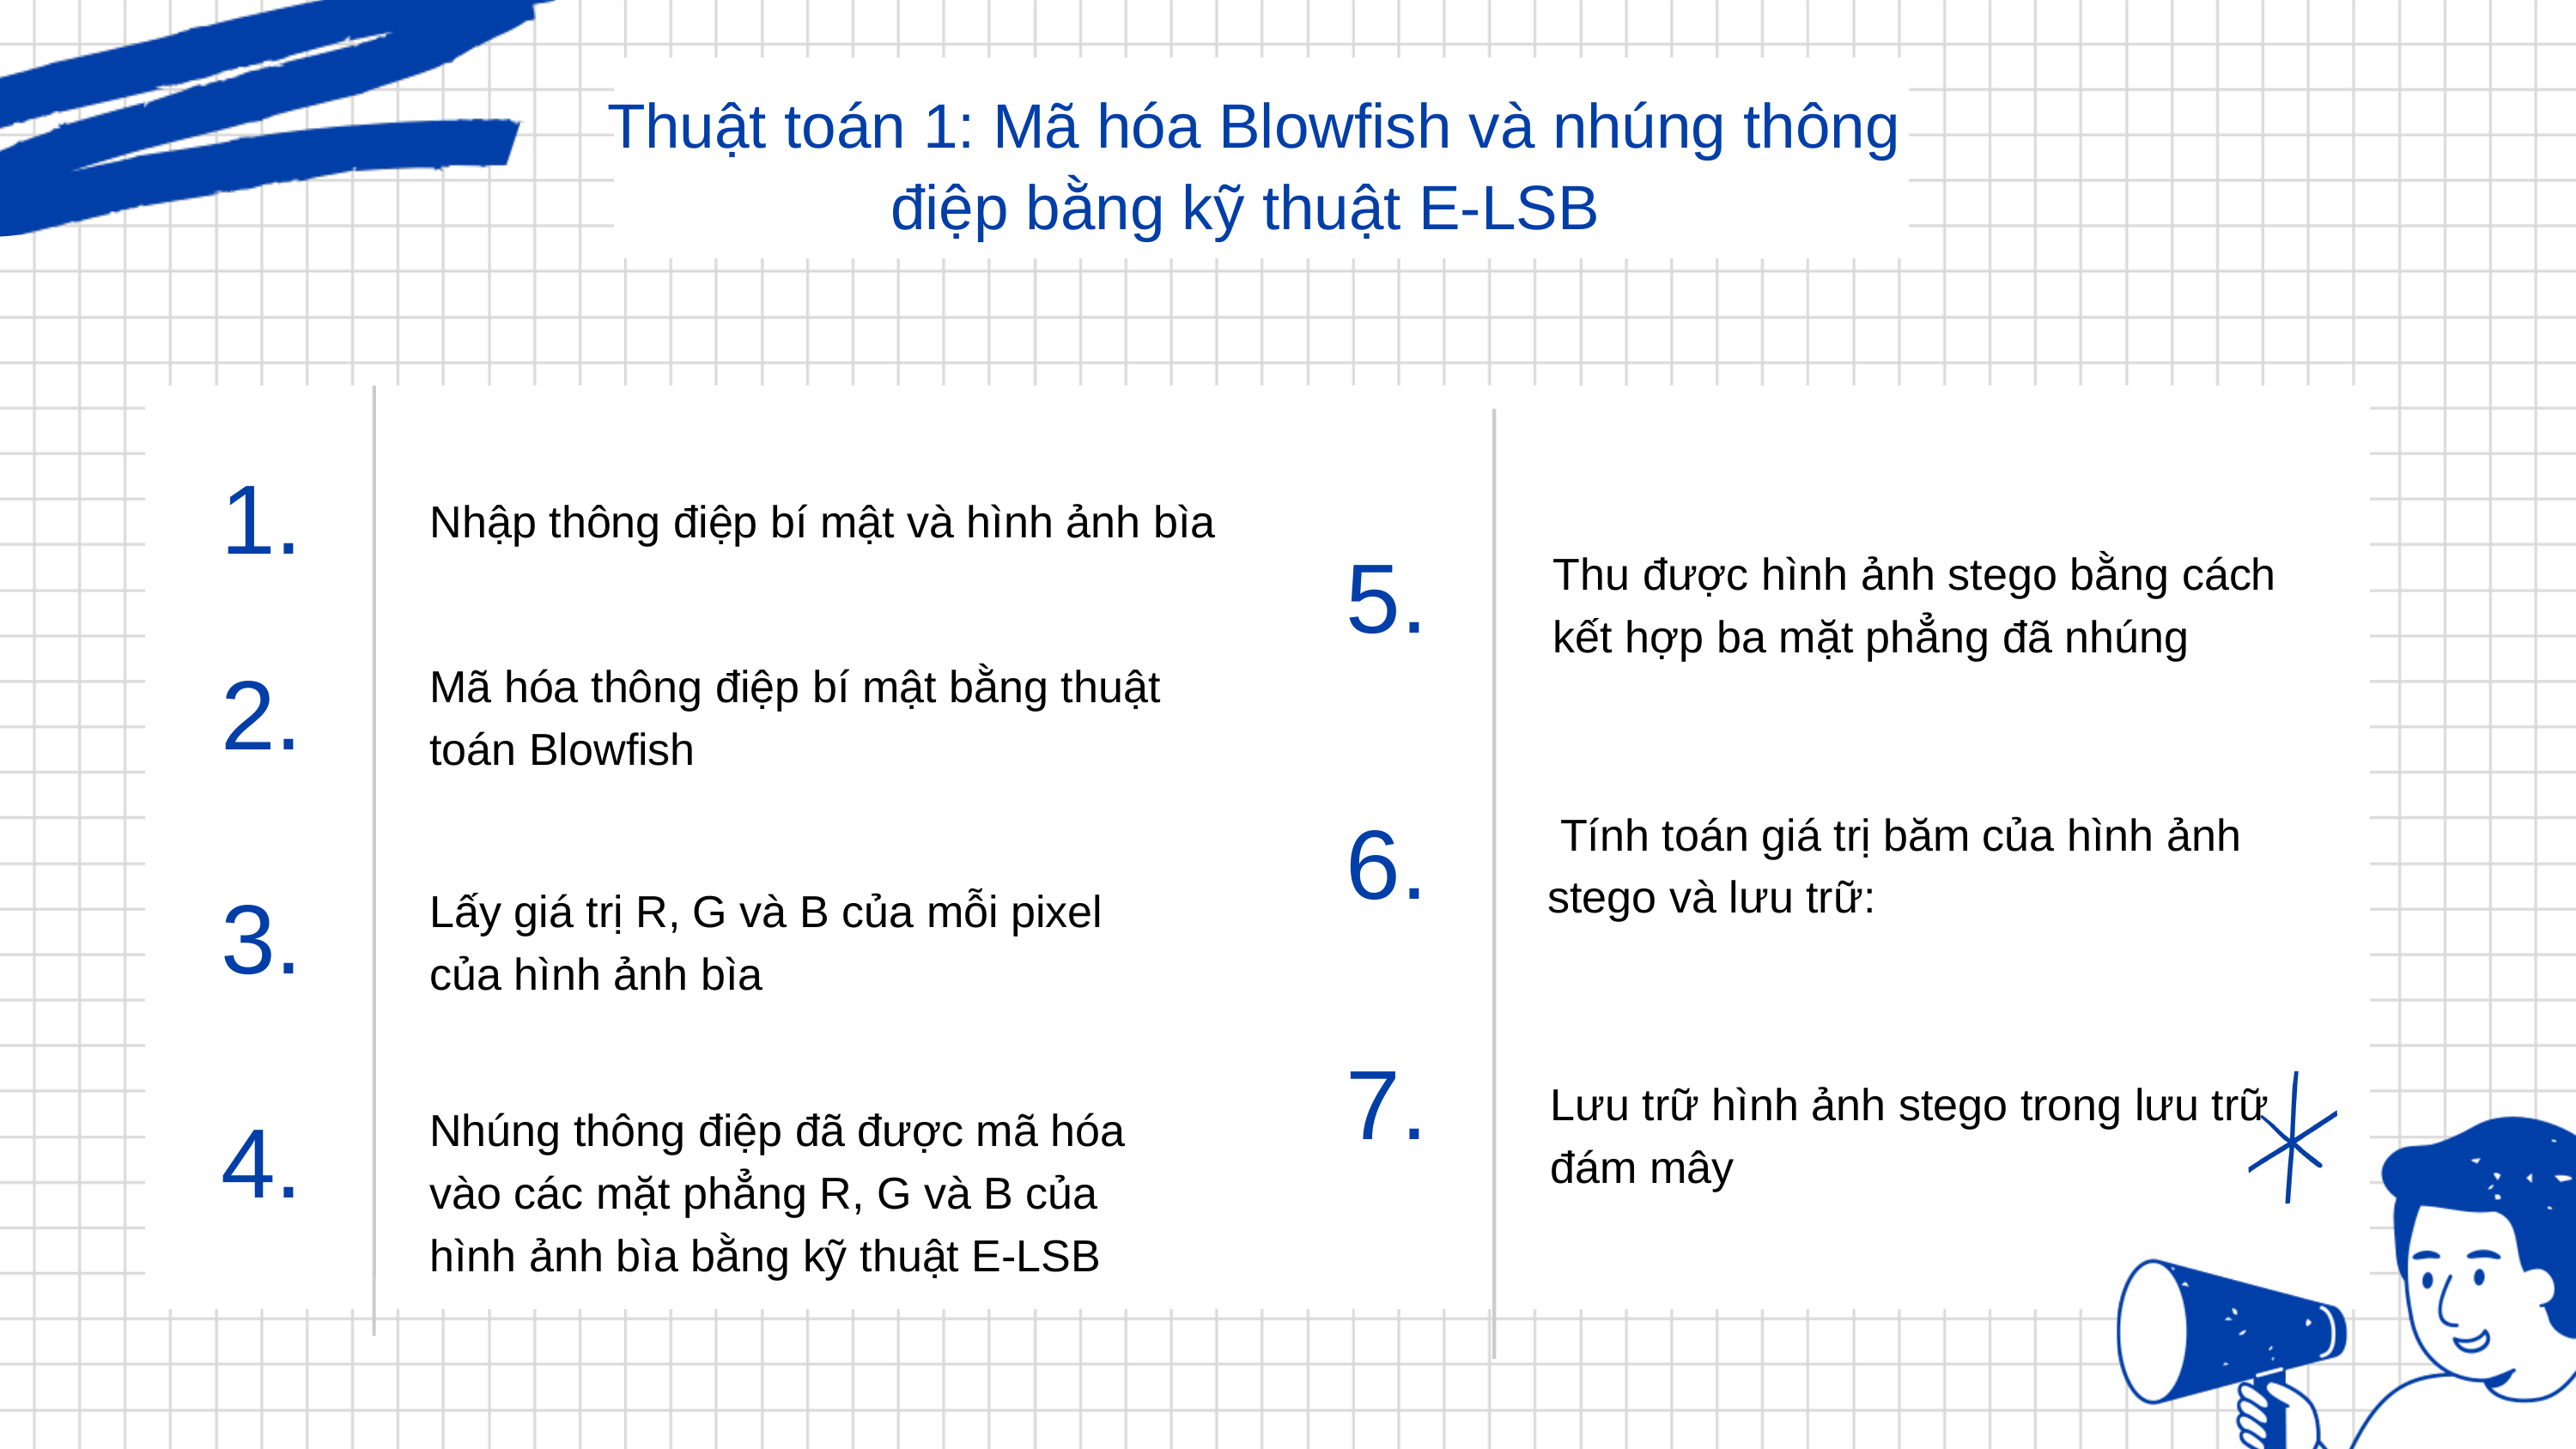

Thuật toán 1: Mã hóa Blowfish và nhúng thông điệp bằng kỹ thuật E-LSB

1.
Nhập thông điệp bí mật và hình ảnh bìa
5.
Thu được hình ảnh stego bằng cách kết hợp ba mặt phẳng đã nhúng
Mã hóa thông điệp bí mật bằng thuật toán Blowfish
2.
 Tính toán giá trị băm của hình ảnh stego và lưu trữ:

6.
Lấy giá trị R, G và B của mỗi pixel của hình ảnh bìa
3.
7.
Lưu trữ hình ảnh stego trong lưu trữ đám mây
Nhúng thông điệp đã được mã hóa vào các mặt phẳng R, G và B của hình ảnh bìa bằng kỹ thuật E-LSB
4.